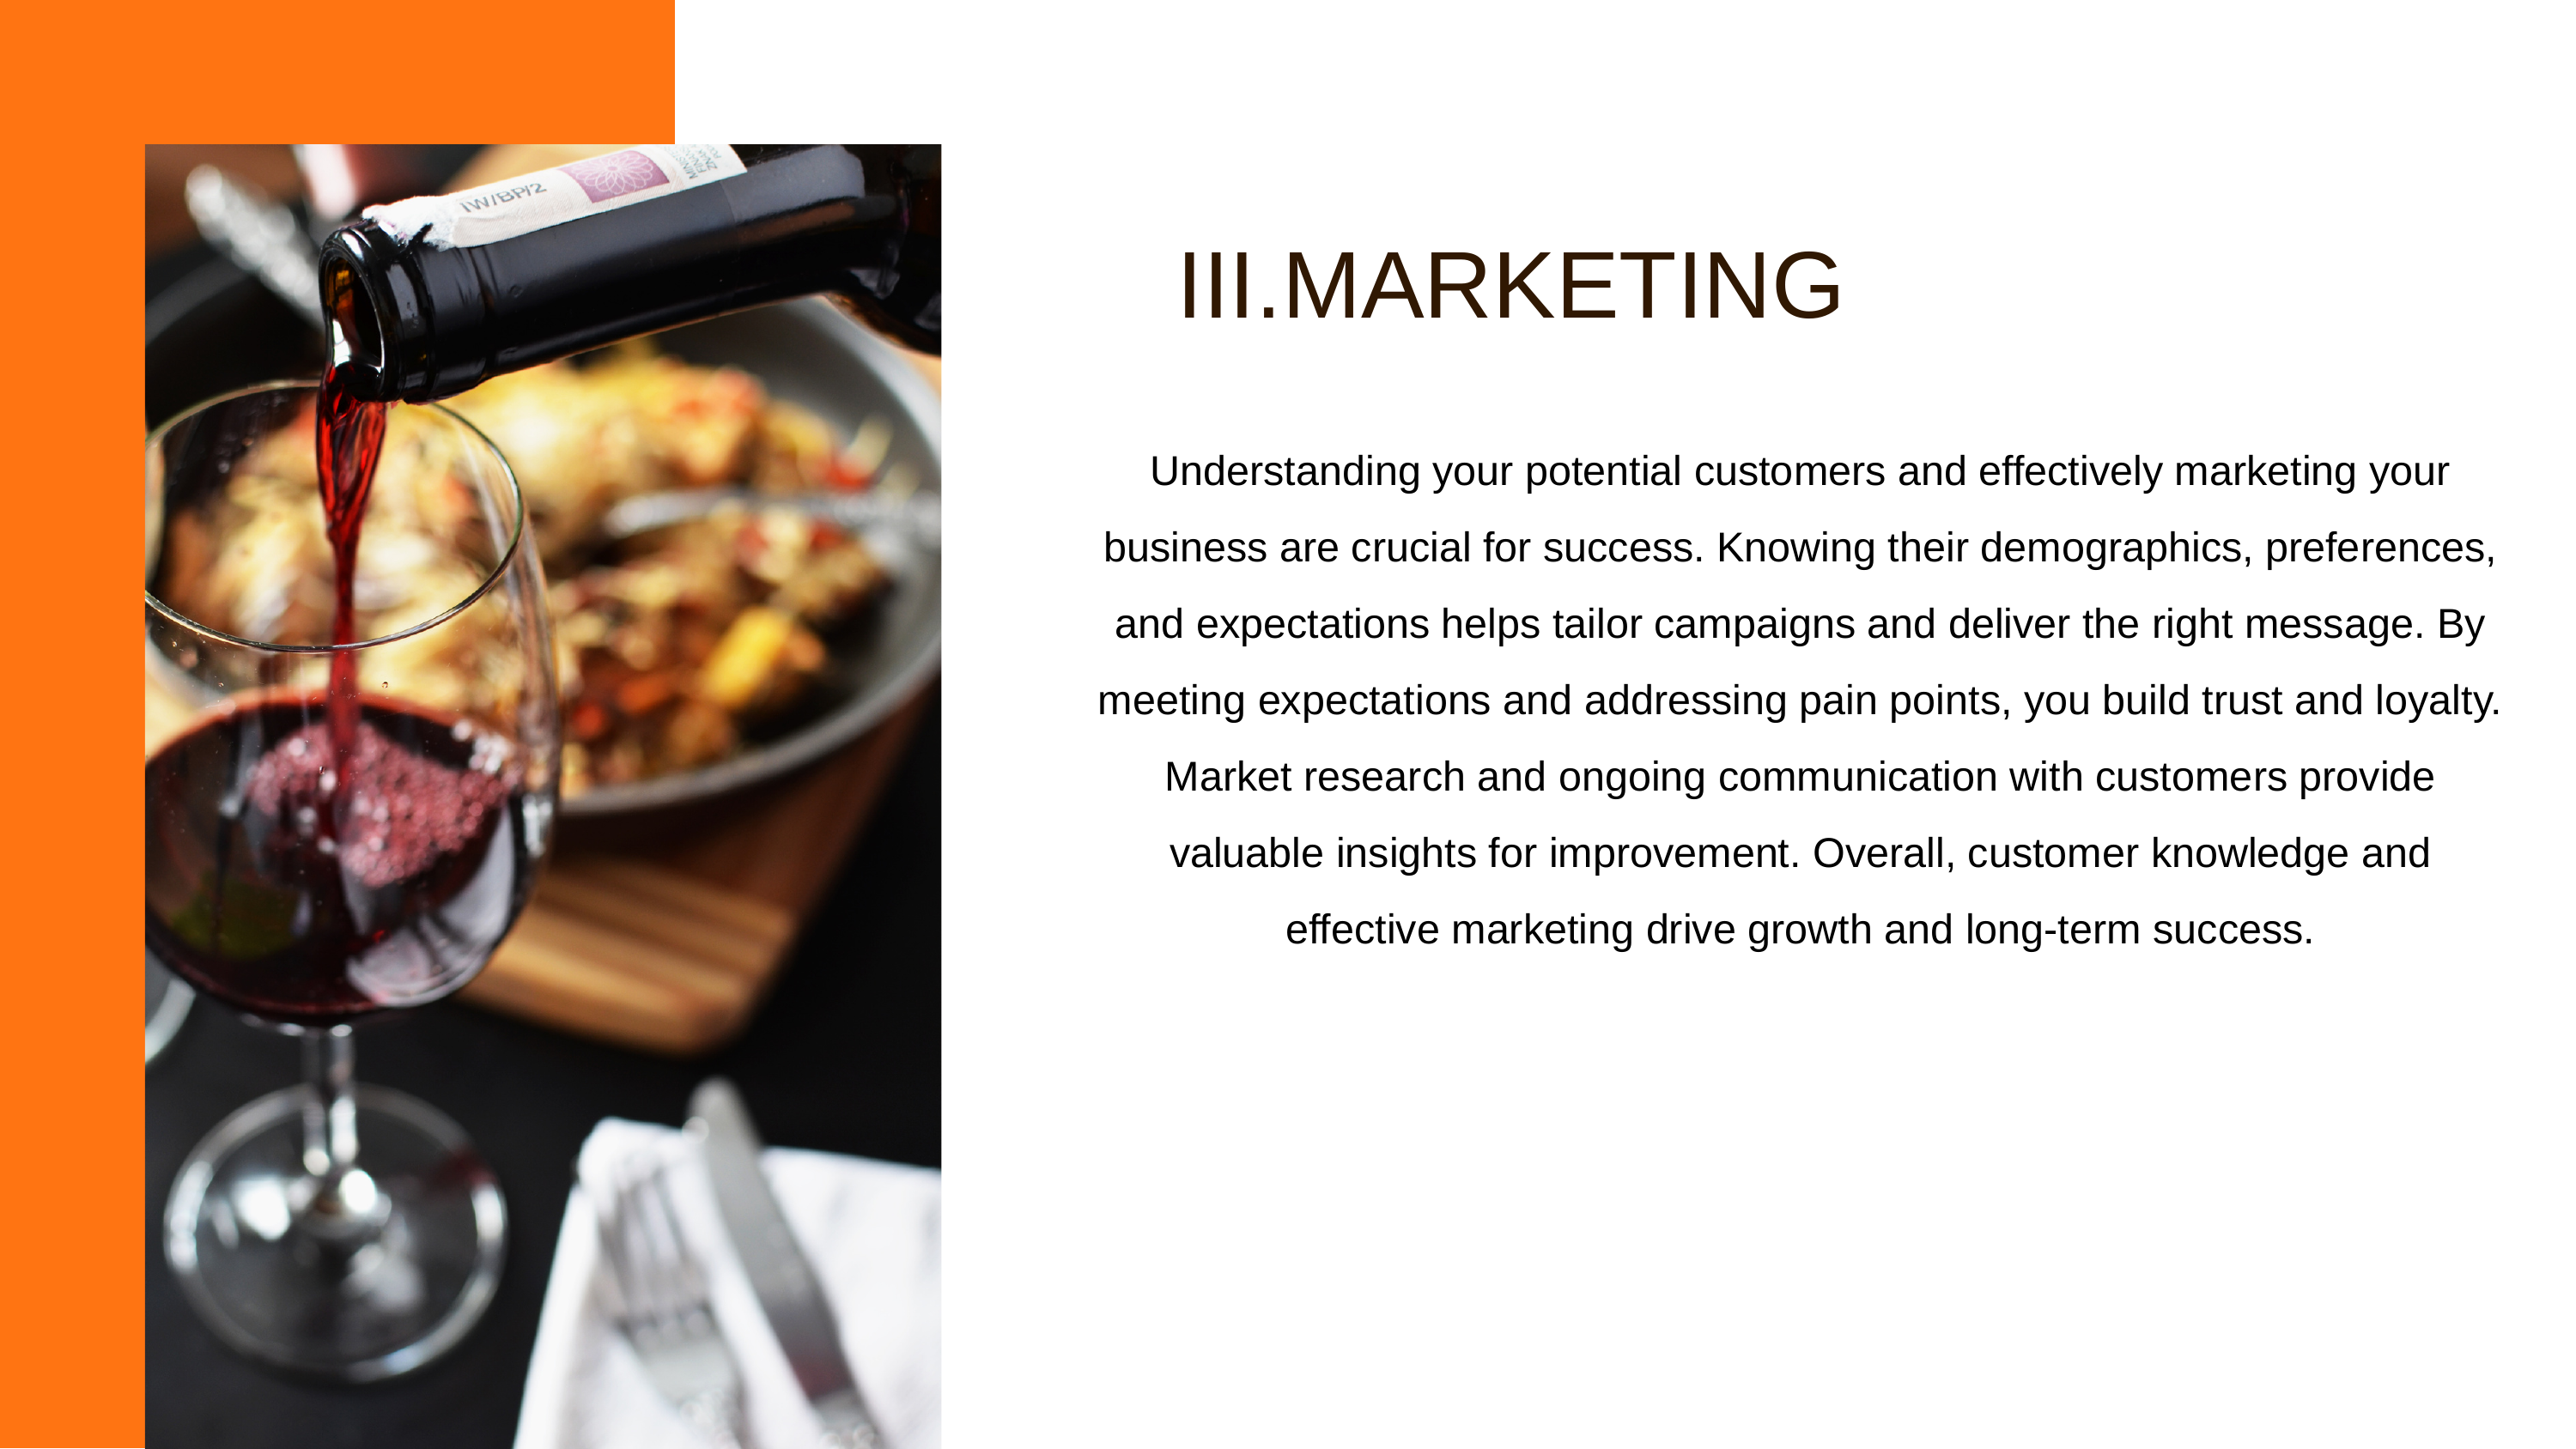

III.MARKETING
Understanding your potential customers and effectively marketing your business are crucial for success. Knowing their demographics, preferences, and expectations helps tailor campaigns and deliver the right message. By meeting expectations and addressing pain points, you build trust and loyalty. Market research and ongoing communication with customers provide valuable insights for improvement. Overall, customer knowledge and effective marketing drive growth and long-term success.